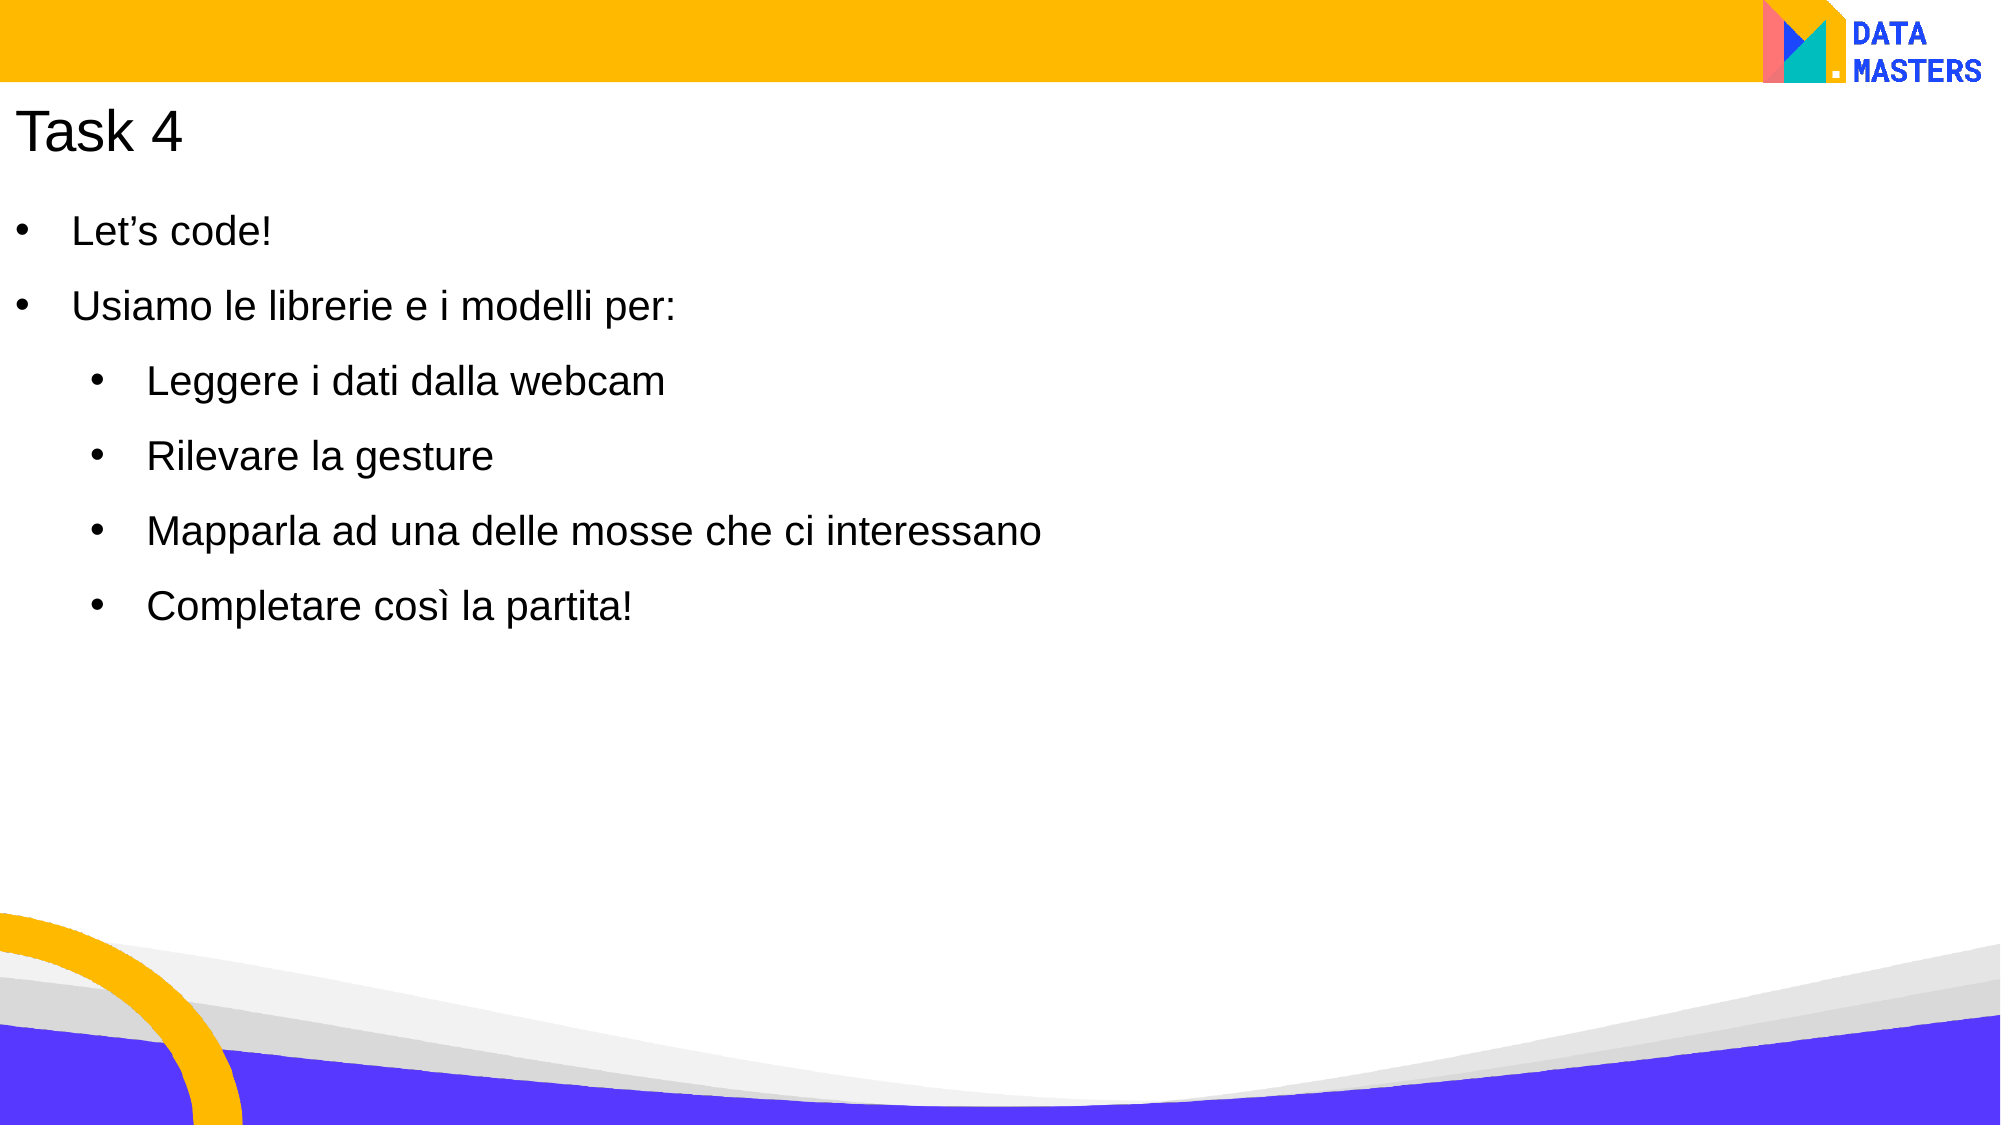

Task 4
Let’s code!
Usiamo le librerie e i modelli per:
Leggere i dati dalla webcam
Rilevare la gesture
Mapparla ad una delle mosse che ci interessano
Completare così la partita!